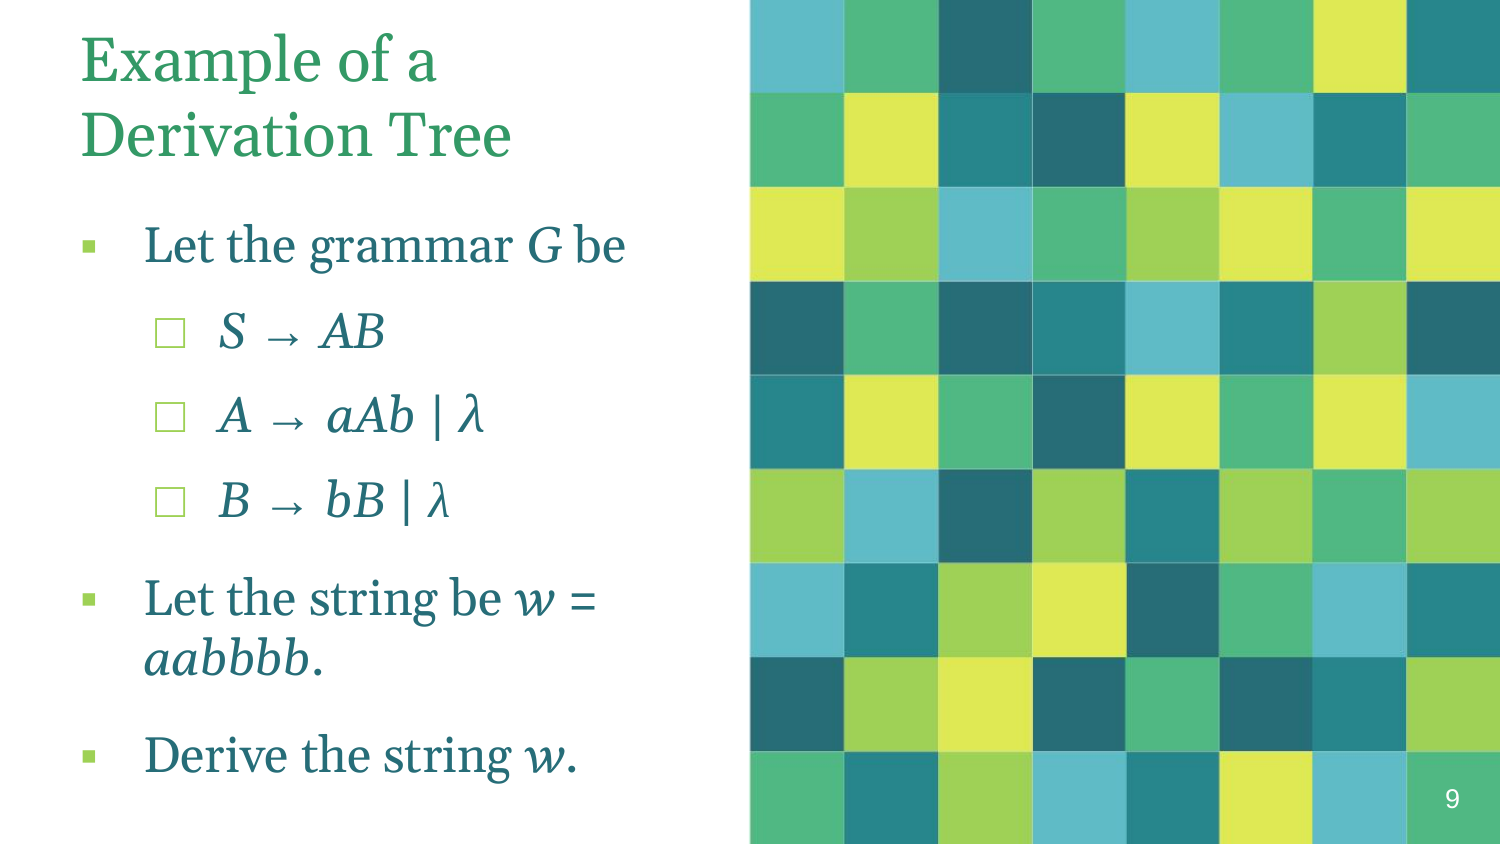

Example of a
Derivation Tree
▪ Let the grammar G be
□ S → AB
□ A → aAb | λ
□ B → bB | λ
▪ Let the string be w =
aabbbb.
▪ Derive the string w.
9
5/31/2021
Dr. Sandeep Rathor